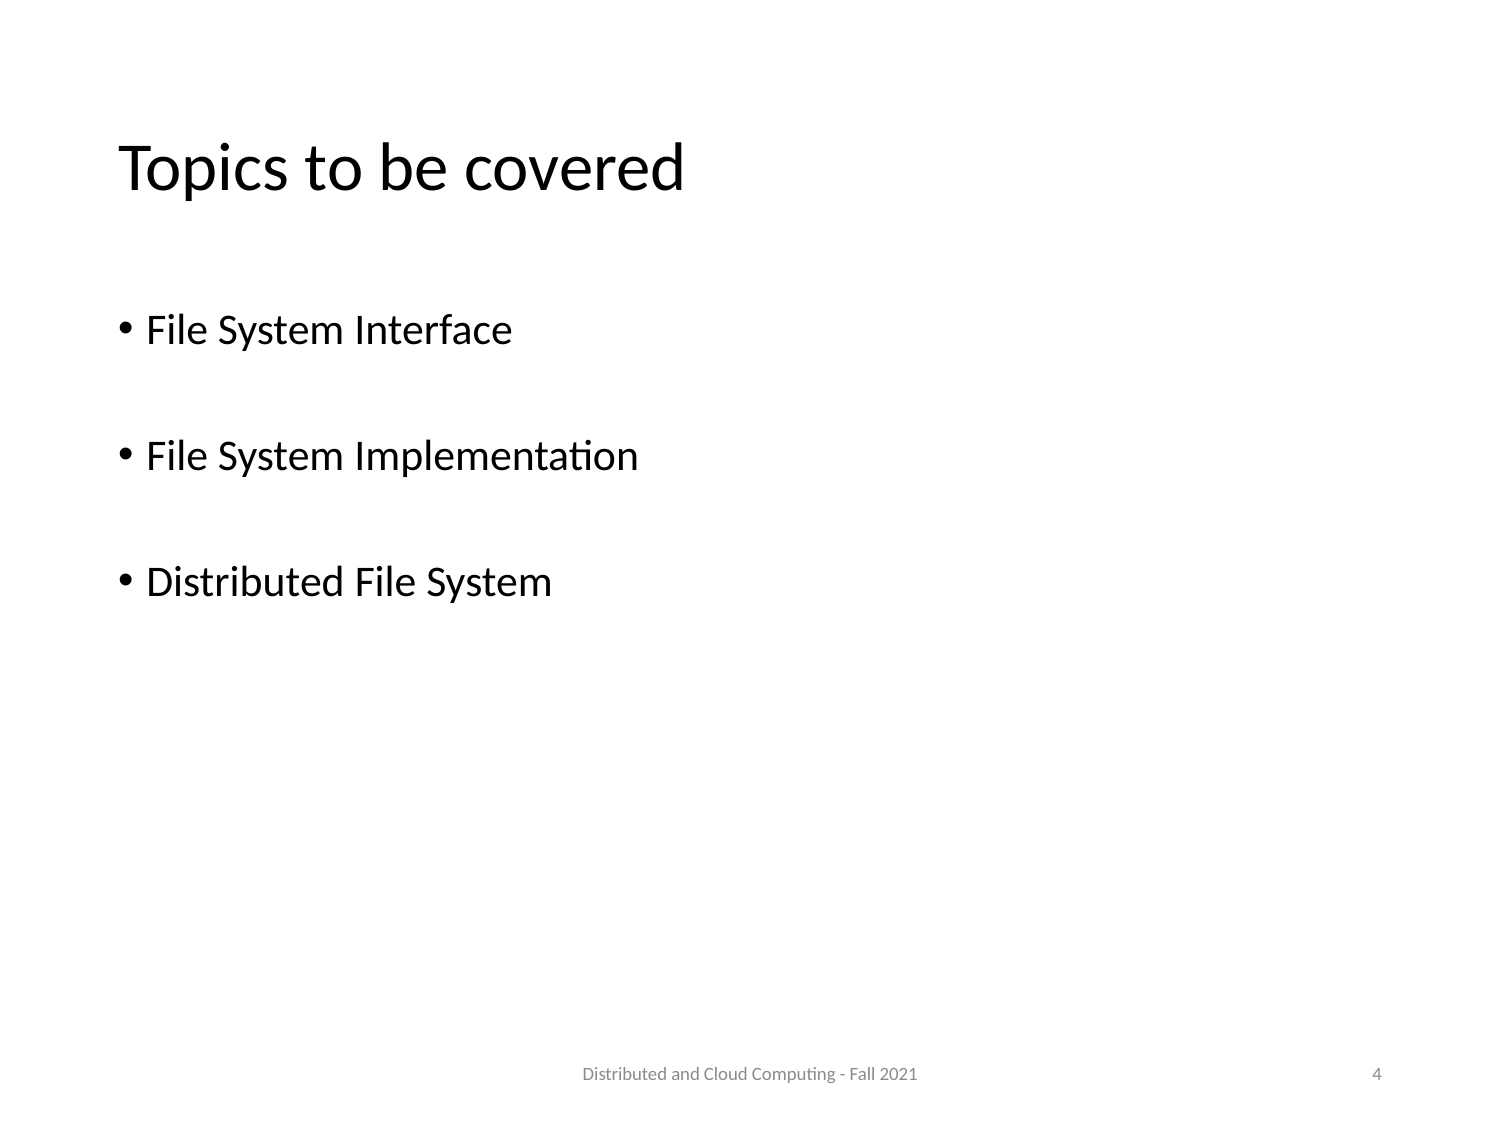

# Topics to be covered
File System Interface

File System Implementation

Distributed File System
Distributed and Cloud Computing - Fall 2021
4